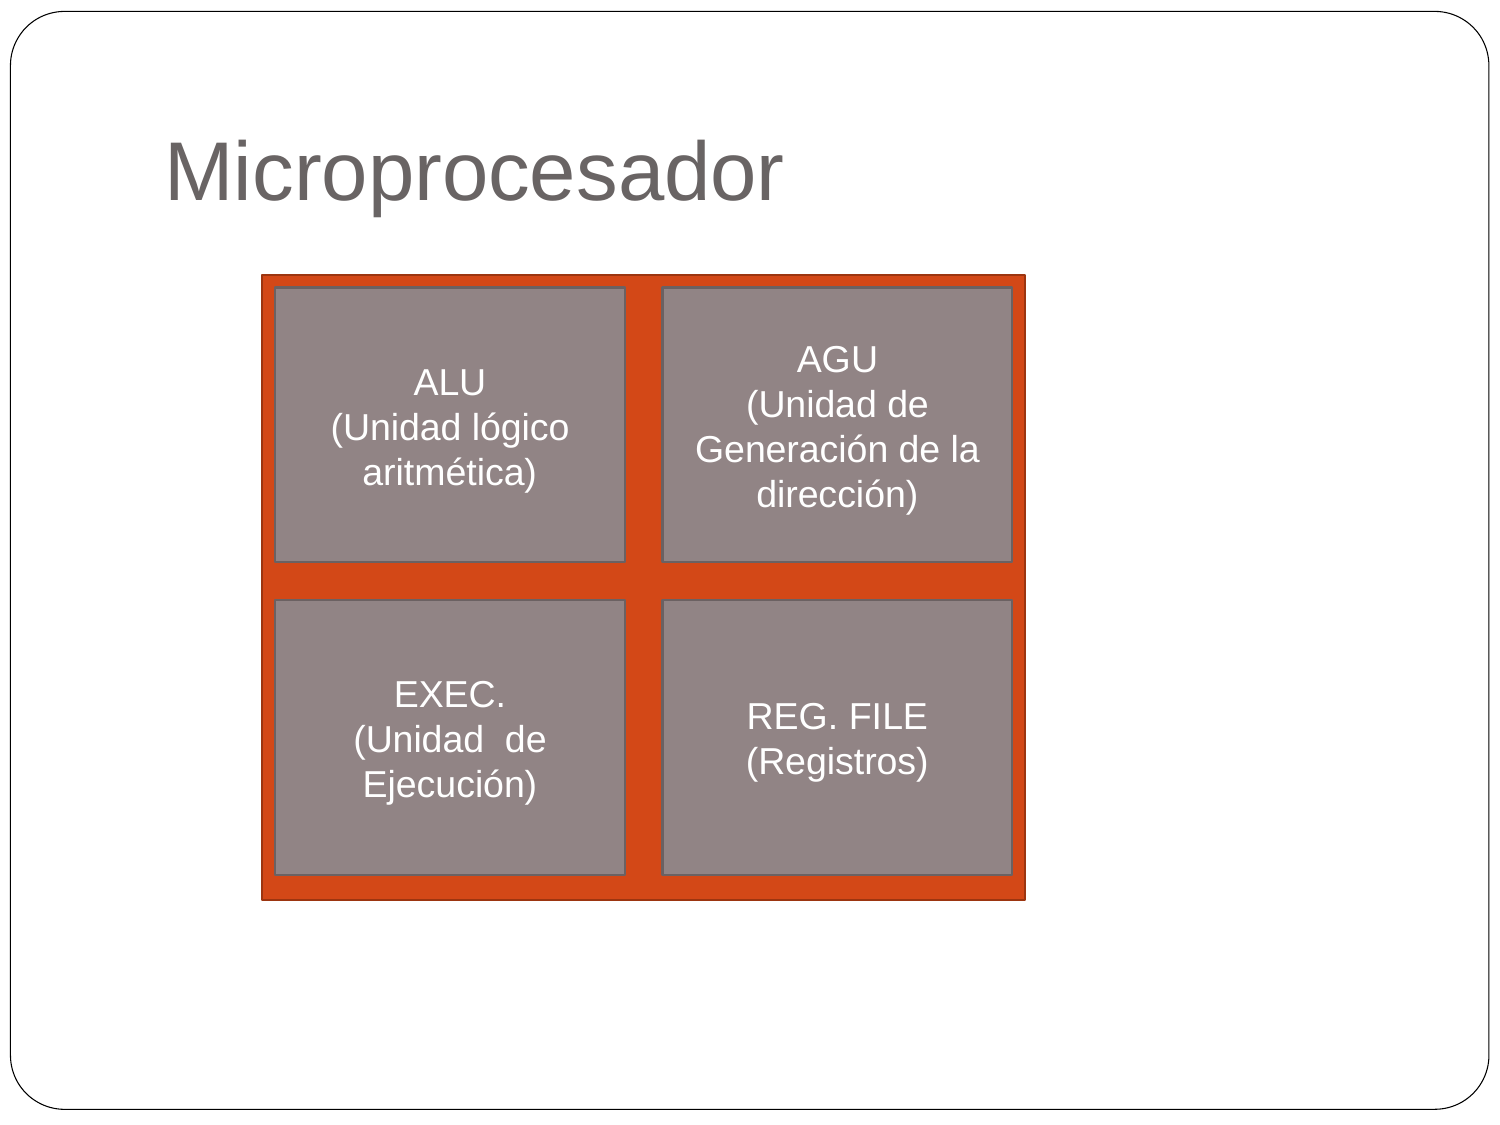

Microprocesador

ALU
(Unidad lógico aritmética)
AGU
(Unidad de Generación de la dirección)
EXEC.
(Unidad  de Ejecución)
REG. FILE
(Registros)